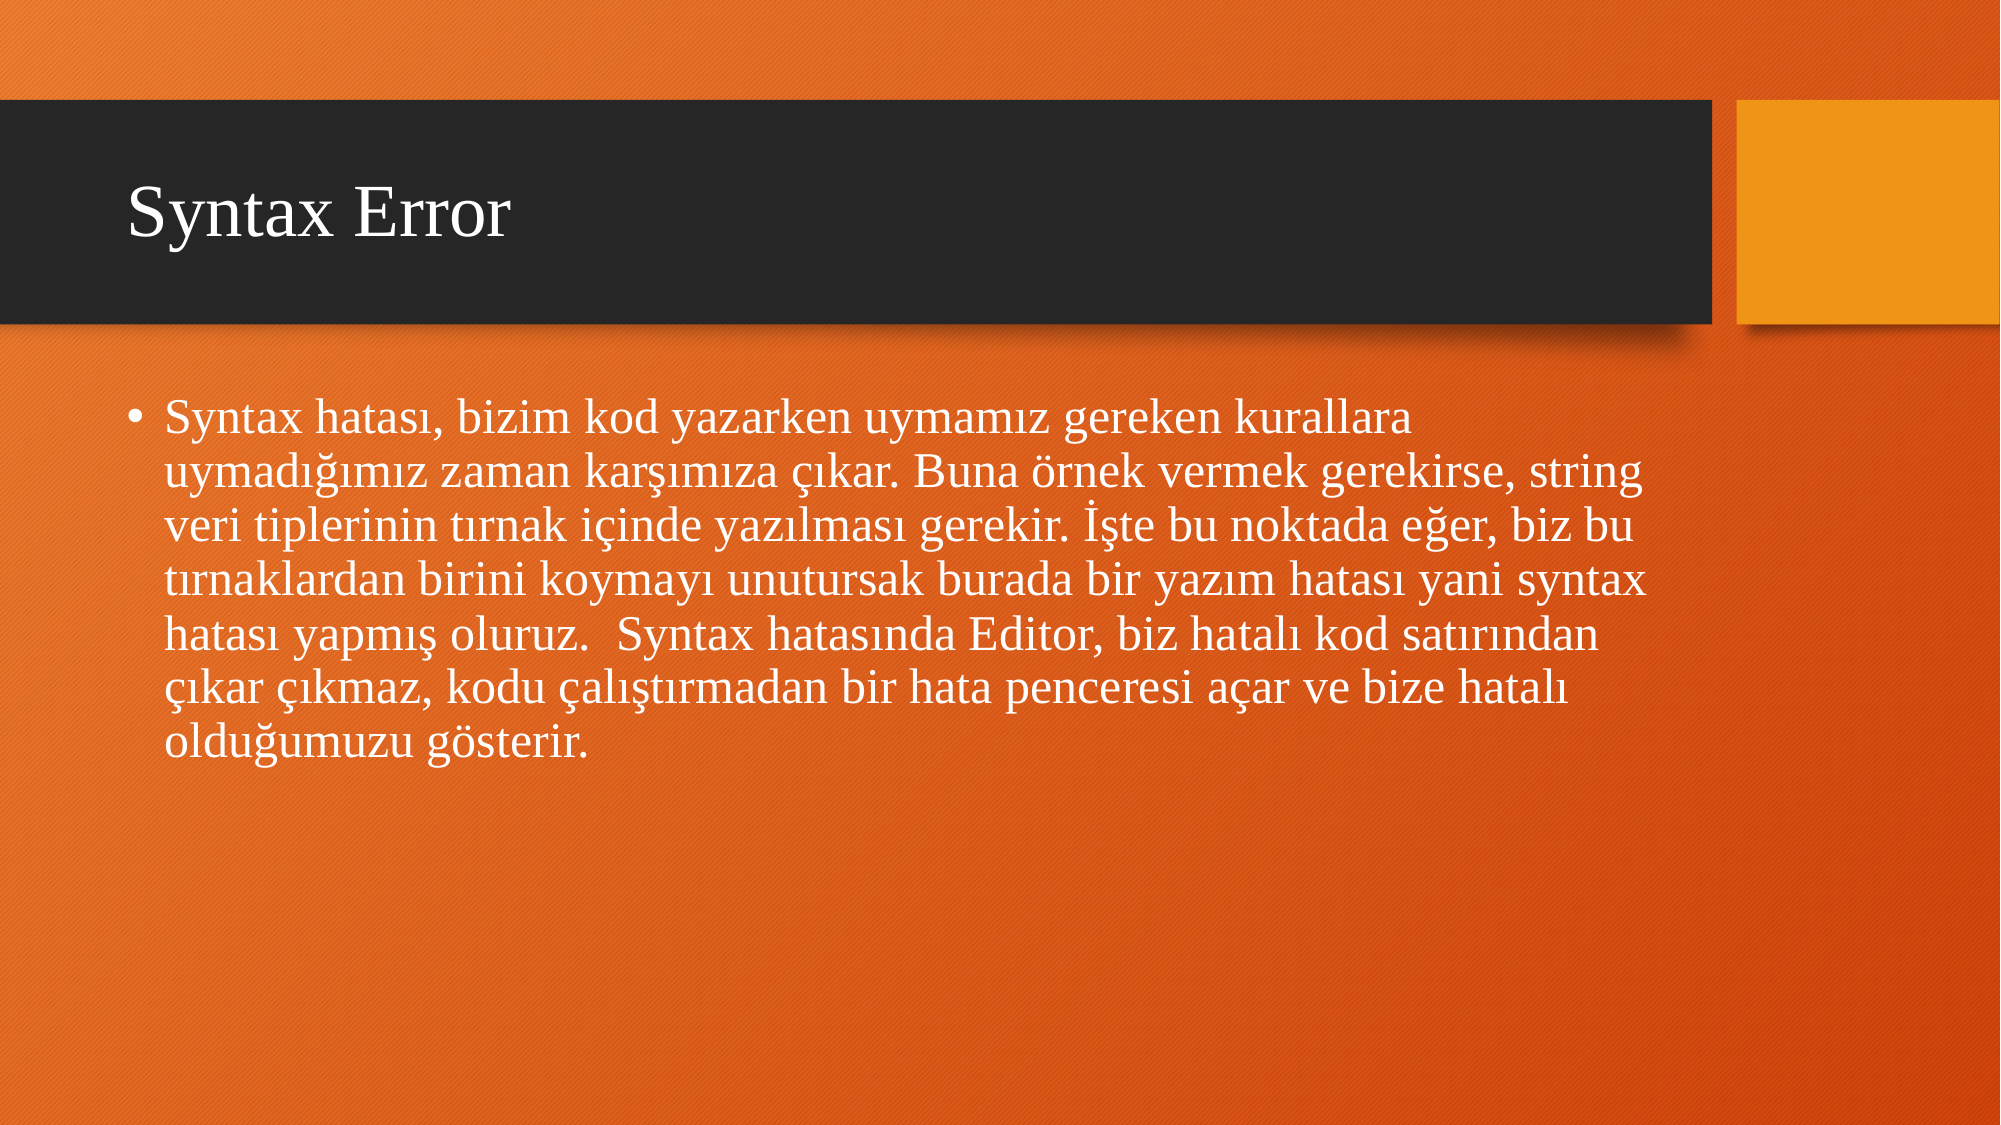

# Syntax Error
Syntax hatası, bizim kod yazarken uymamız gereken kurallara uymadığımız zaman karşımıza çıkar. Buna örnek vermek gerekirse, string veri tiplerinin tırnak içinde yazılması gerekir. İşte bu noktada eğer, biz bu tırnaklardan birini koymayı unutursak burada bir yazım hatası yani syntax hatası yapmış oluruz.  Syntax hatasında Editor, biz hatalı kod satırından çıkar çıkmaz, kodu çalıştırmadan bir hata penceresi açar ve bize hatalı olduğumuzu gösterir.